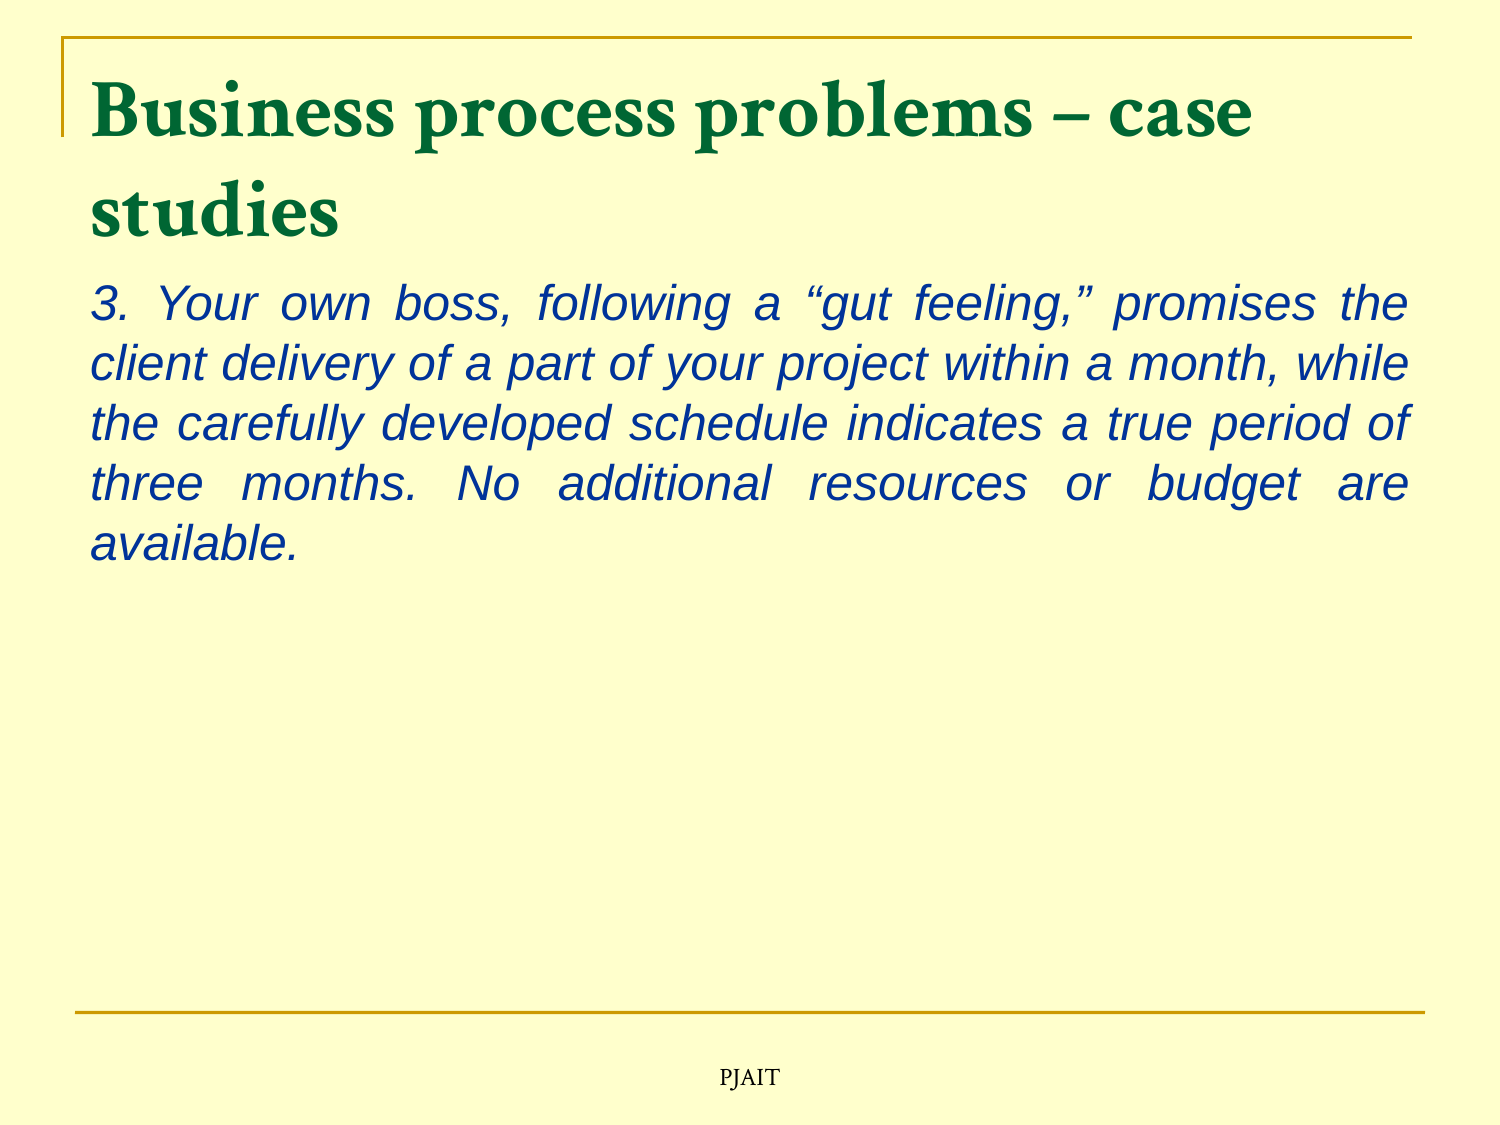

# Business process problems – case studies
3. Your own boss, following a “gut feeling,” promises the client delivery of a part of your project within a month, while the carefully developed schedule indicates a true period of three months. No additional resources or budget are available.

PJAIT